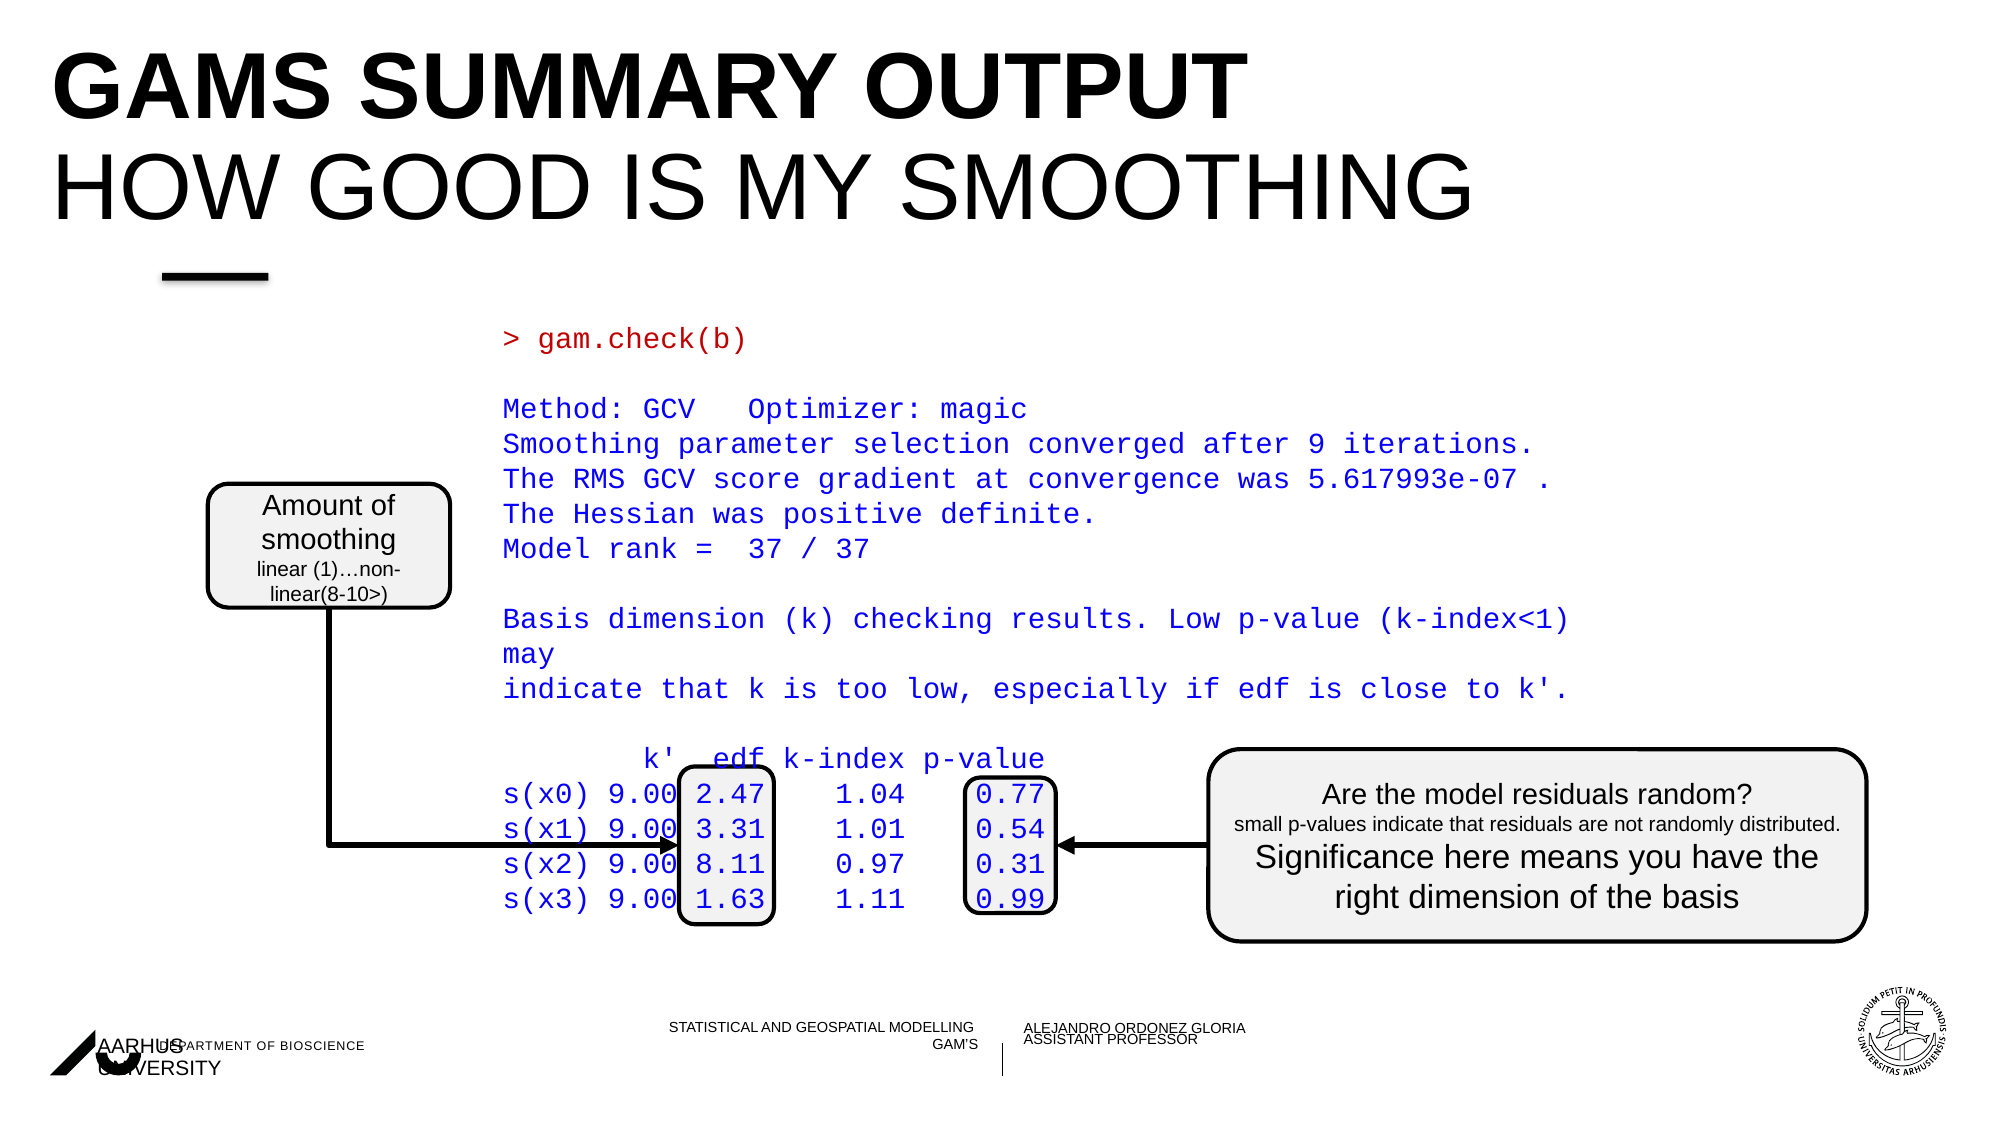

# GAMs Summary output How good is my smoothing
> gam.check(b)

Method: GCV   Optimizer: magic
Smoothing parameter selection converged after 9 iterations.
The RMS GCV score gradient at convergence was 5.617993e-07 .
The Hessian was positive definite.
Model rank =  37 / 37

Basis dimension (k) checking results. Low p-value (k-index<1) may
indicate that k is too low, especially if edf is close to k'.

        k'  edf k-index p-value
s(x0) 9.00 2.47    1.04    0.77
s(x1) 9.00 3.31    1.01    0.54
s(x2) 9.00 8.11    0.97    0.31
s(x3) 9.00 1.63    1.11    0.99
Amount of smoothing
linear (1)…non-linear(8-10>)

Are the model residuals random?
small p-values indicate that residuals are not randomly distributed.
Significance here means you have the right dimension of the basis